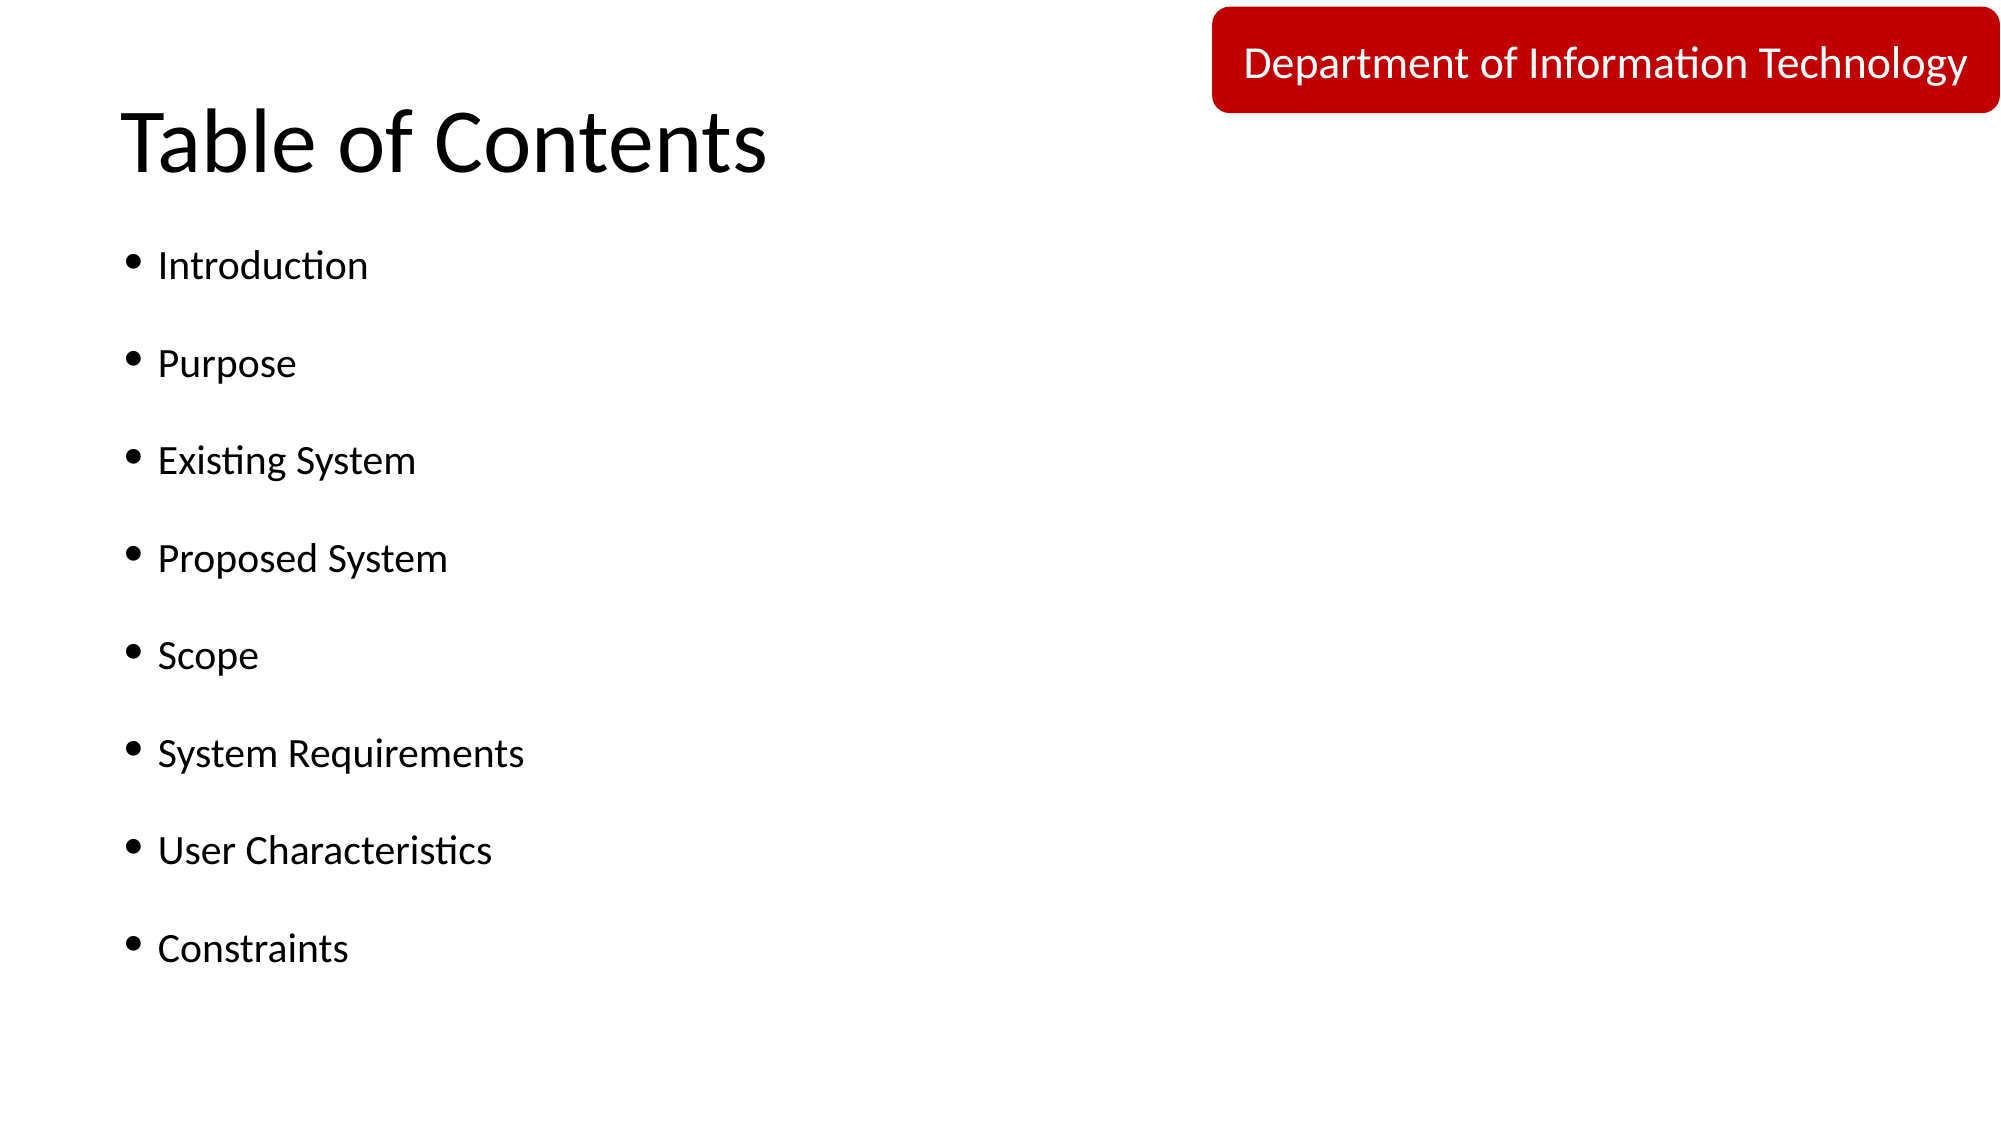

# Table of Contents
Introduction
Purpose
Existing System
Proposed System
Scope
System Requirements
User Characteristics
Constraints